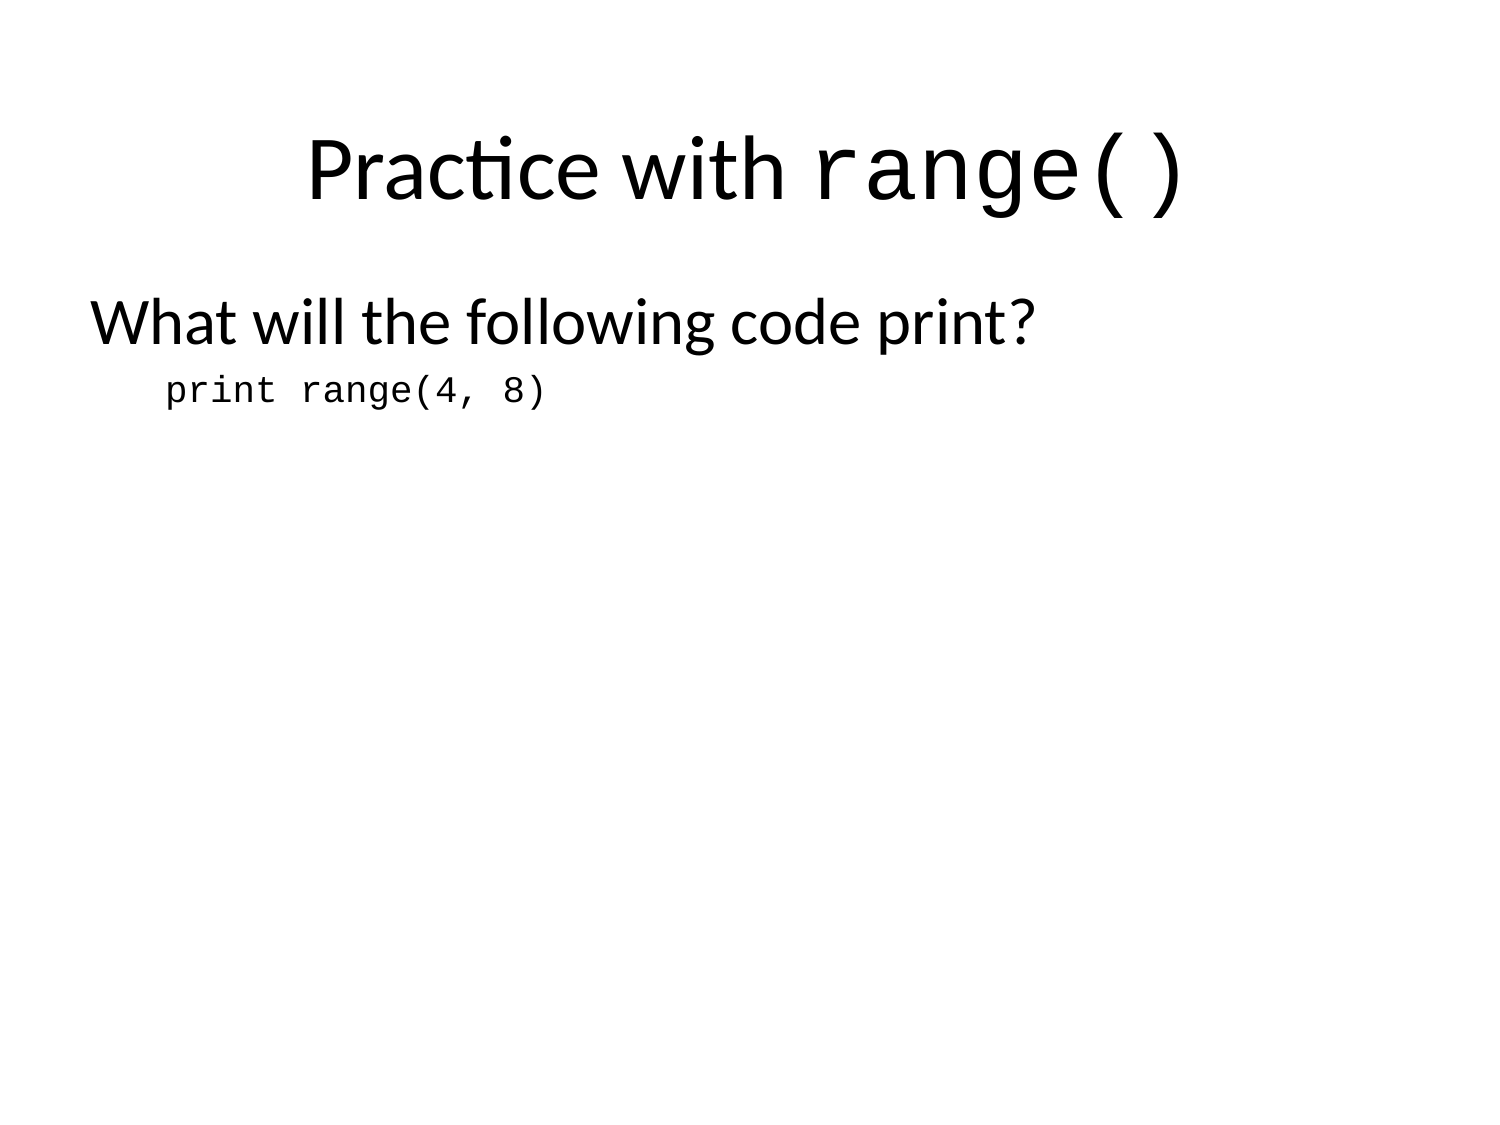

# Practice with range()
What will the following code print?
print range(4, 8)